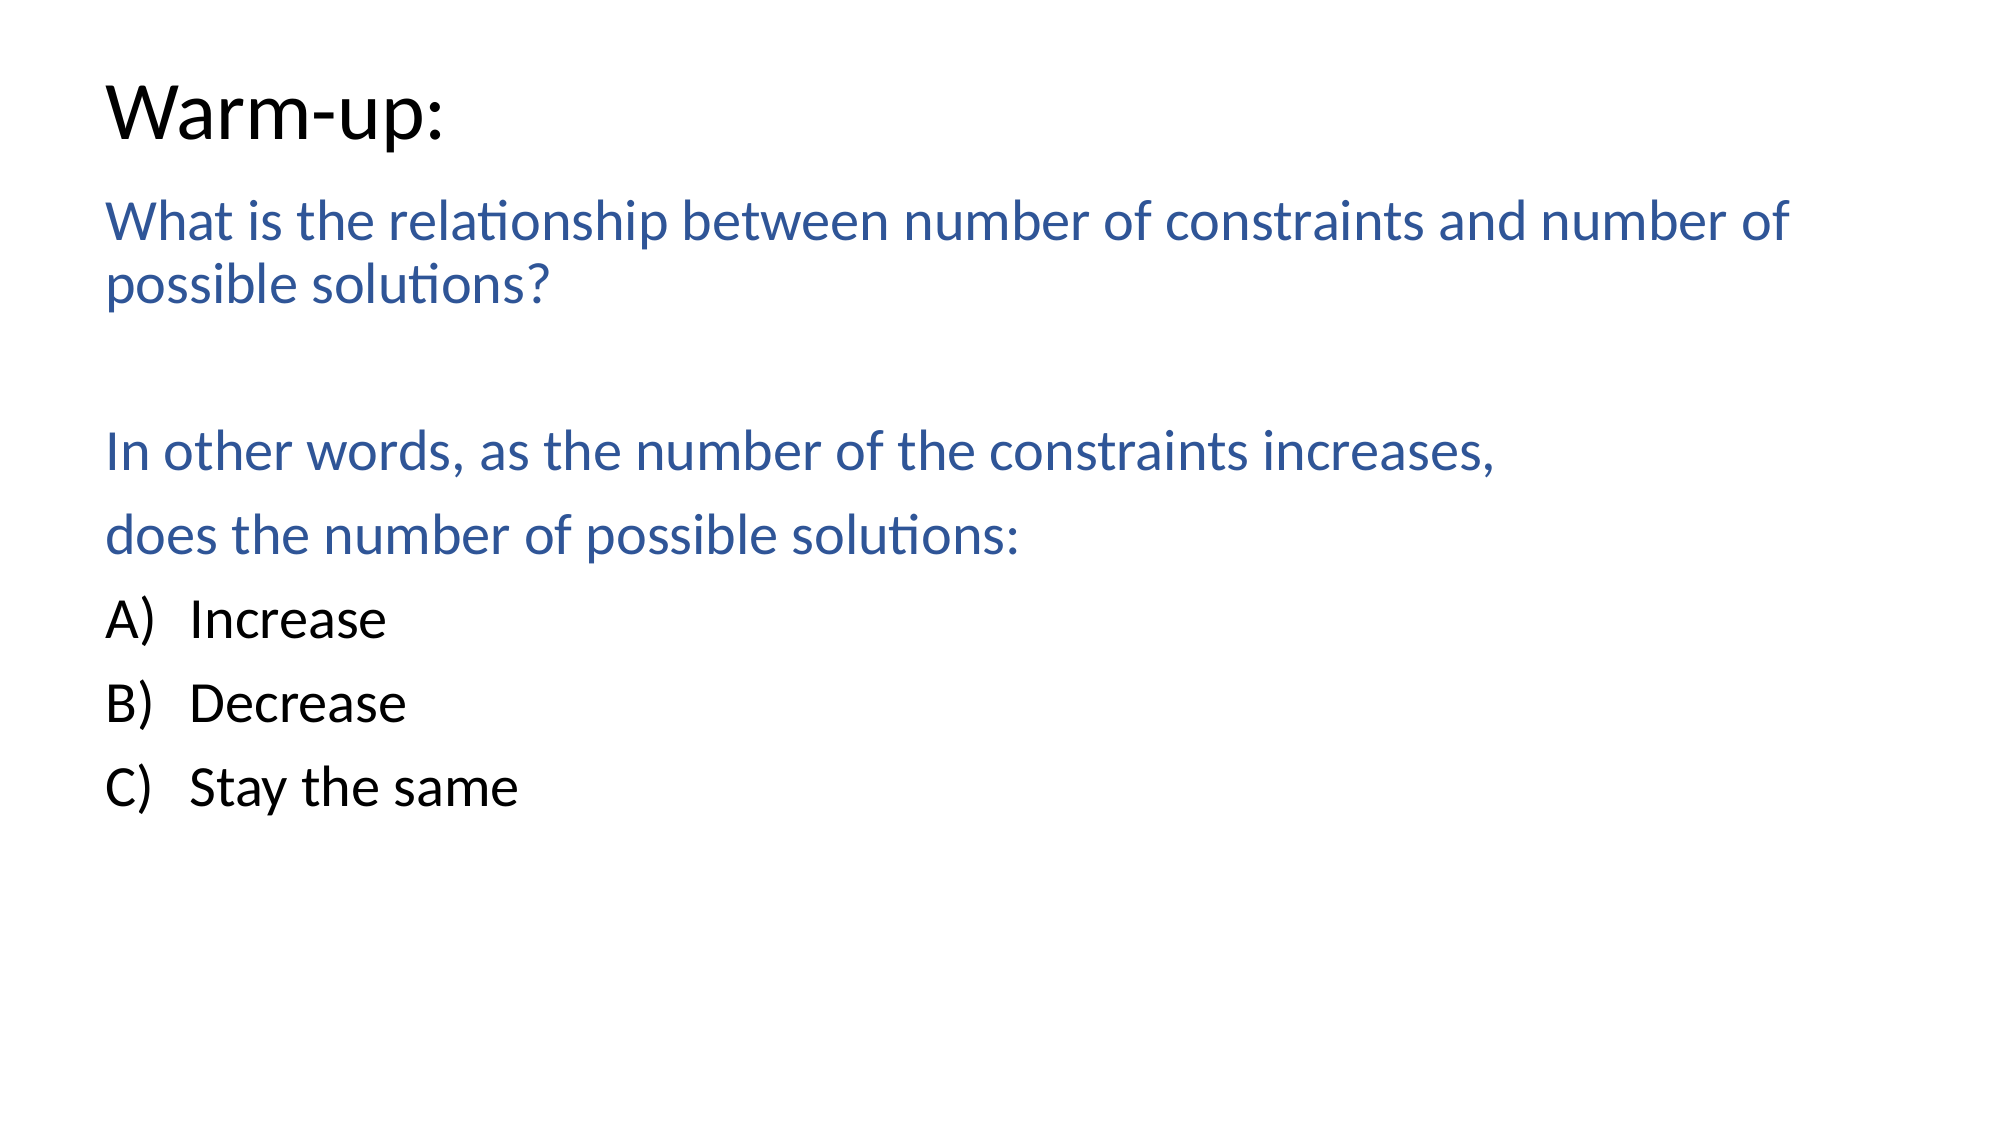

# Warm-up:
What is the relationship between number of constraints and number of possible solutions?

In other words, as the number of the constraints increases,
does the number of possible solutions:
Increase
Decrease
Stay the same